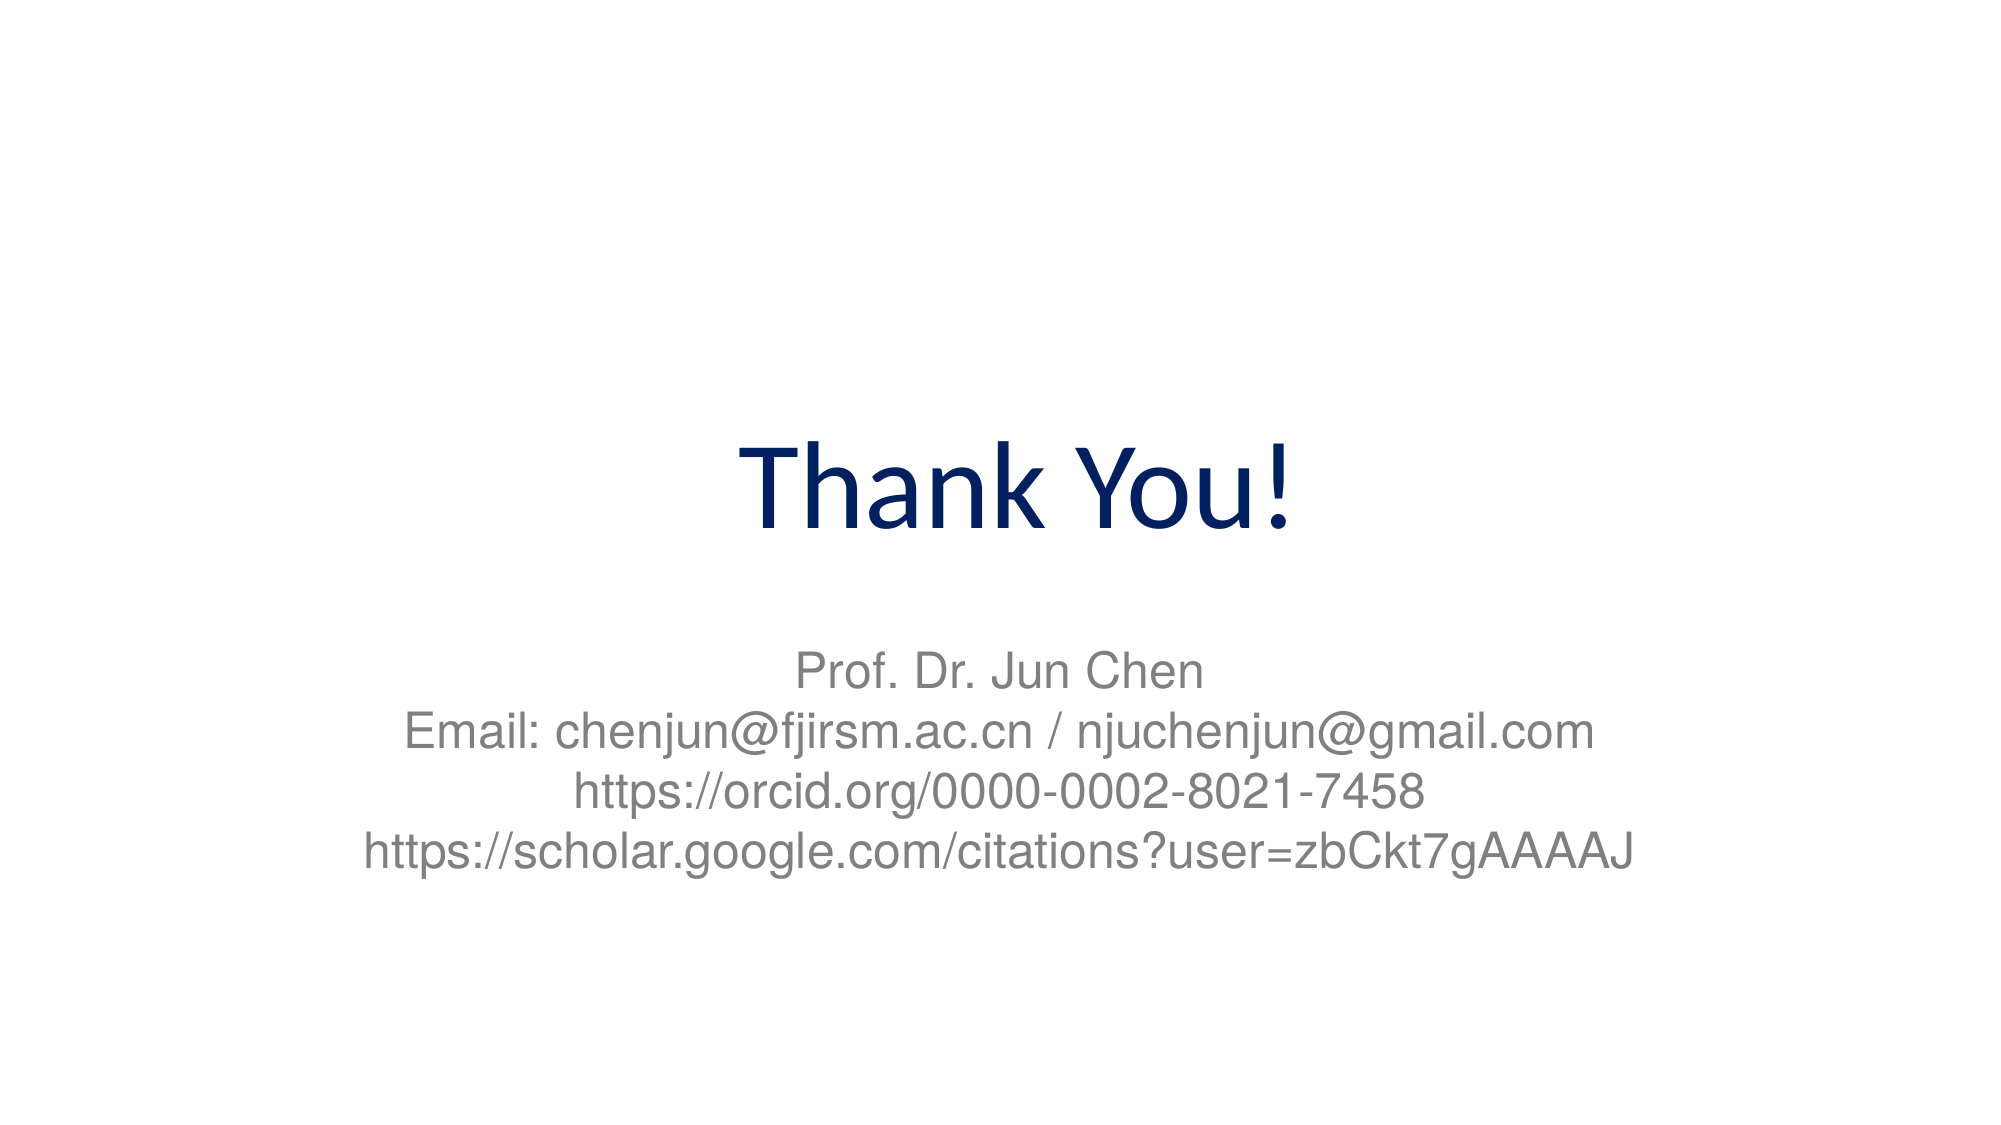

Thank You!
Prof. Dr. Jun Chen
Email: chenjun@fjirsm.ac.cn / njuchenjun@gmail.com
https://orcid.org/0000-0002-8021-7458
https://scholar.google.com/citations?user=zbCkt7gAAAAJ